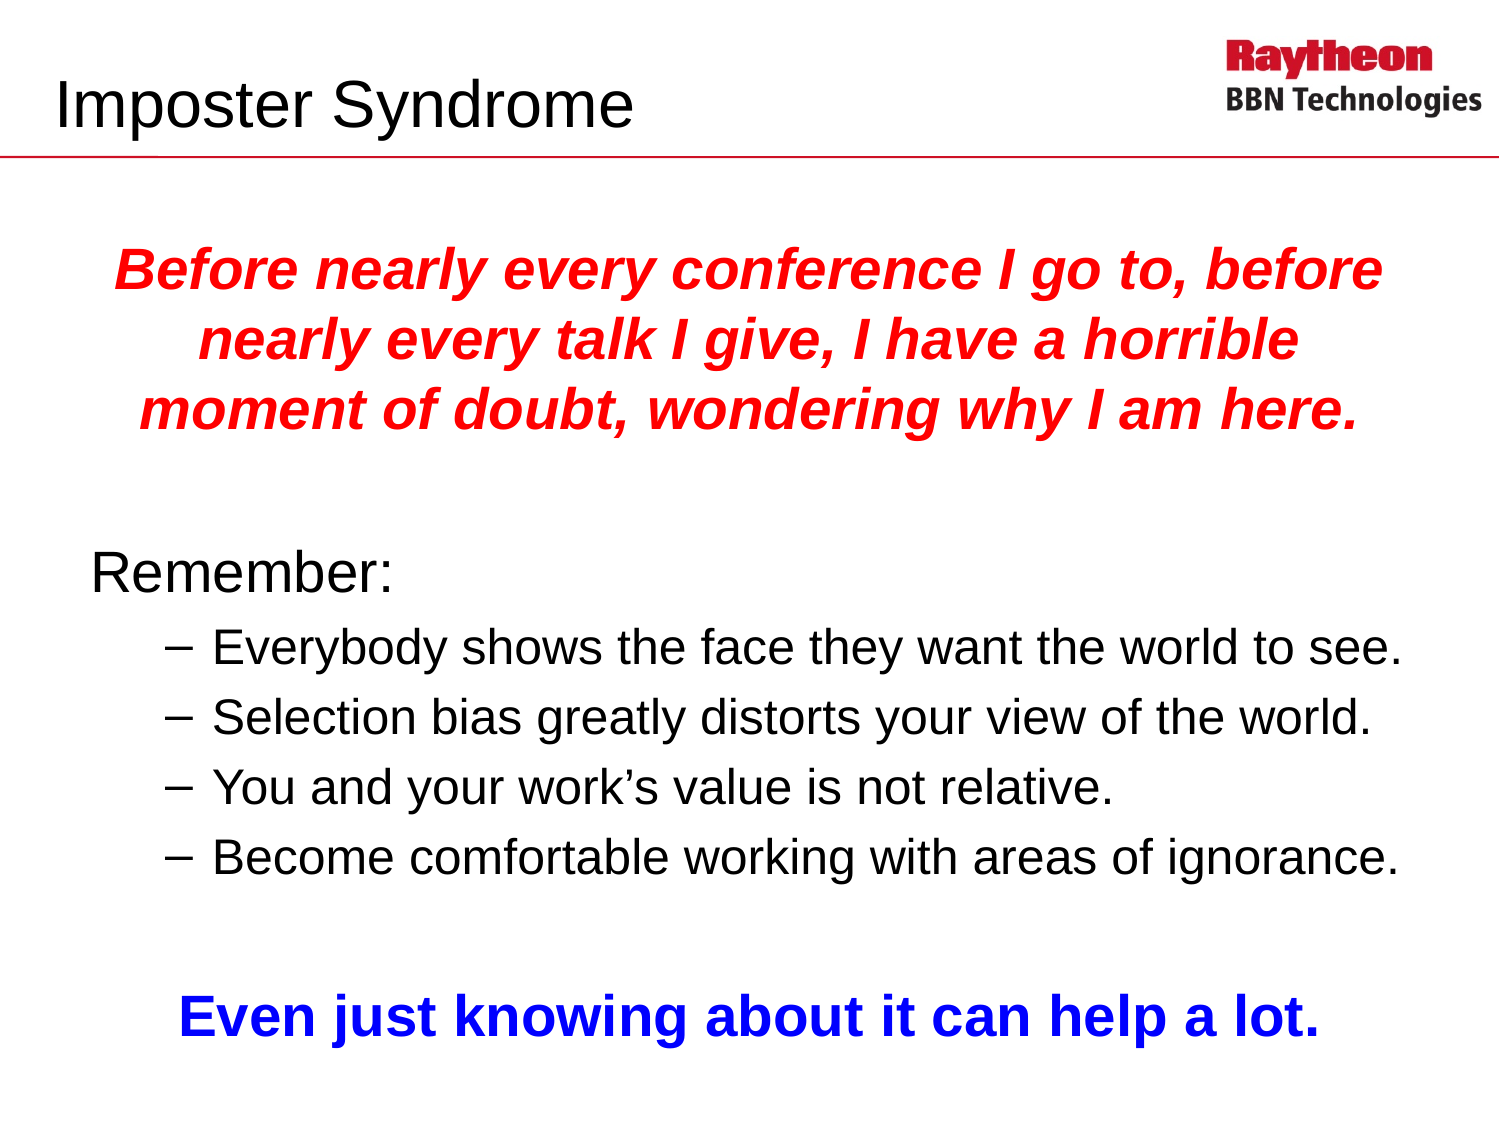

# Imposter Syndrome
Before nearly every conference I go to, before nearly every talk I give, I have a horrible moment of doubt, wondering why I am here.

Remember:
Everybody shows the face they want the world to see.
Selection bias greatly distorts your view of the world.
You and your work’s value is not relative.
Become comfortable working with areas of ignorance.

Even just knowing about it can help a lot.